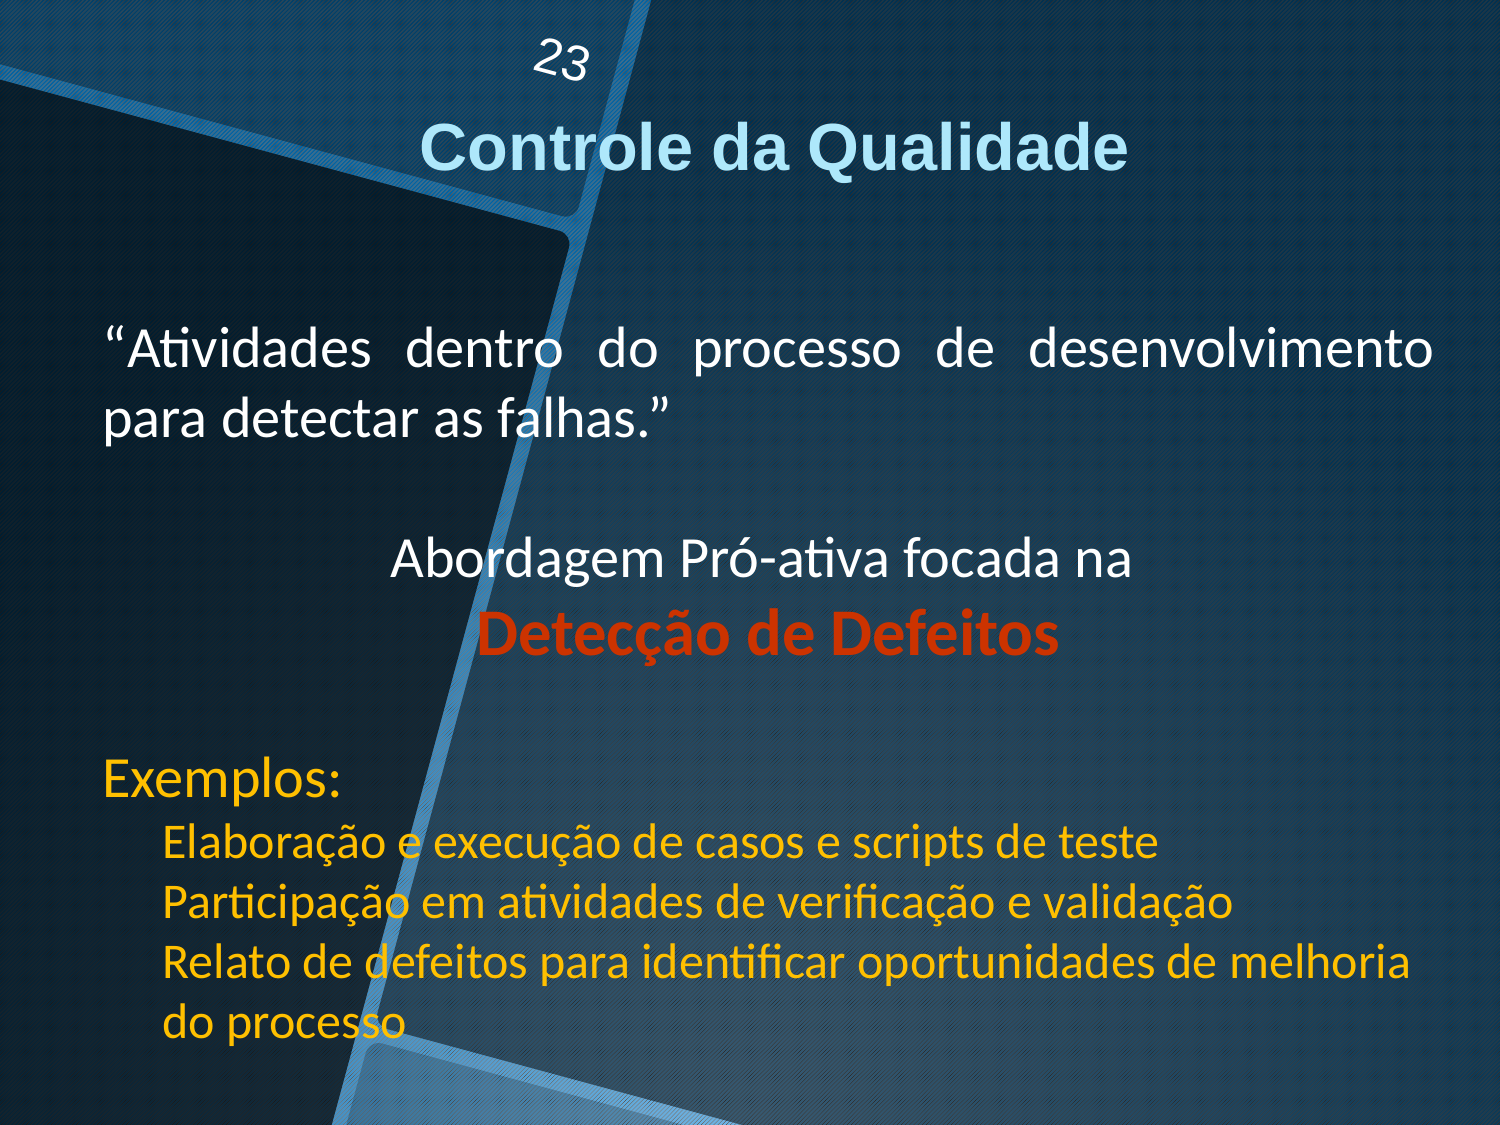

23
Controle da Qualidade
“Atividades dentro do processo de desenvolvimento para detectar as falhas.”

Abordagem Pró-ativa focada na
Detecção de Defeitos
Exemplos:
Elaboração e execução de casos e scripts de teste
Participação em atividades de verificação e validação
Relato de defeitos para identificar oportunidades de melhoria do processo